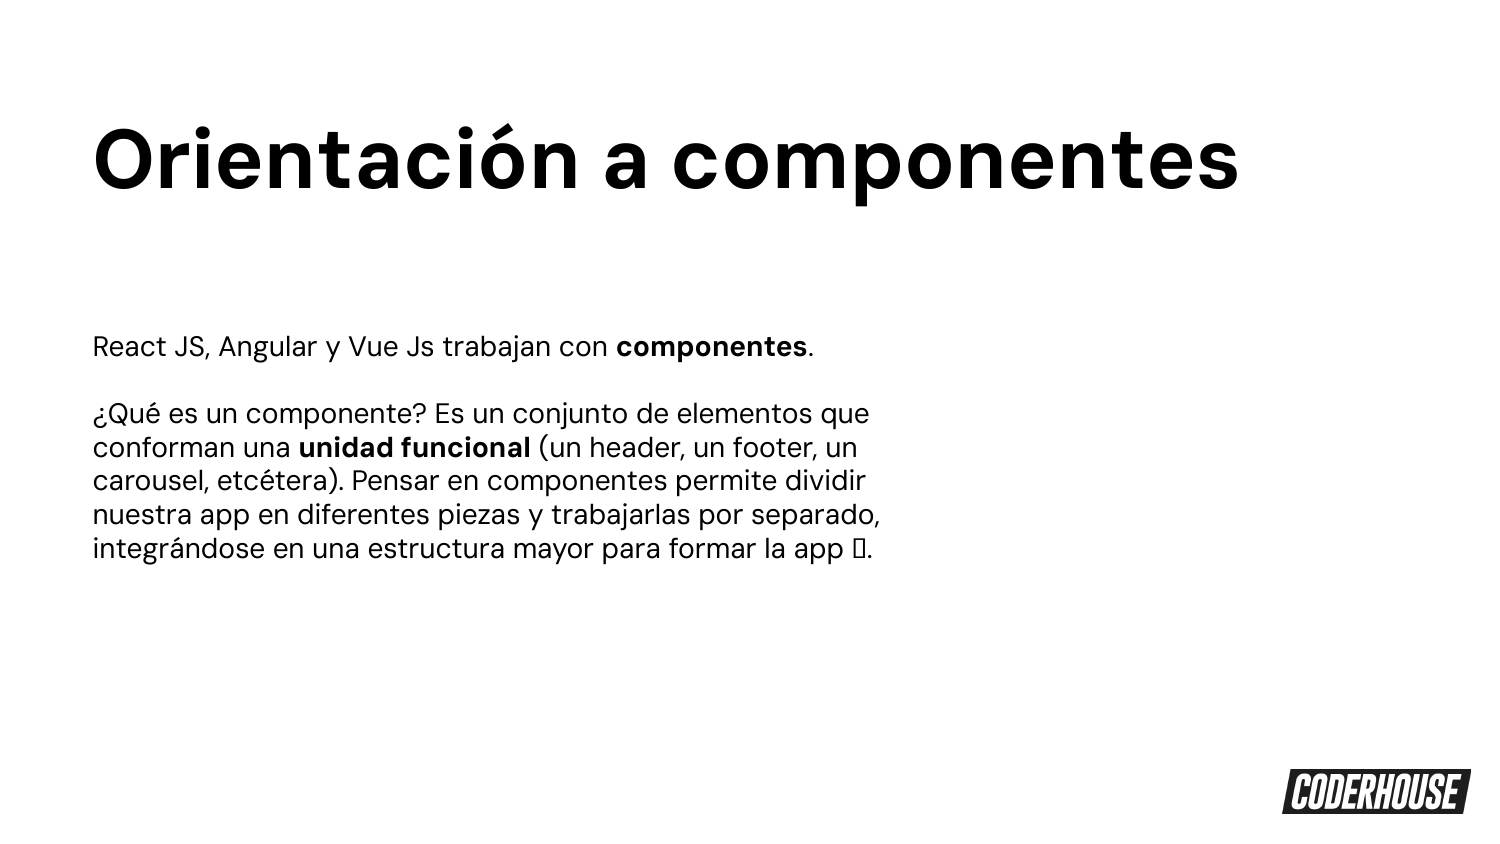

Orientación a componentes
React JS, Angular y Vue Js trabajan con componentes.

¿Qué es un componente? Es un conjunto de elementos que conforman una unidad funcional (un header, un footer, un carousel, etcétera). Pensar en componentes permite dividir nuestra app en diferentes piezas y trabajarlas por separado, integrándose en una estructura mayor para formar la app 🧩.